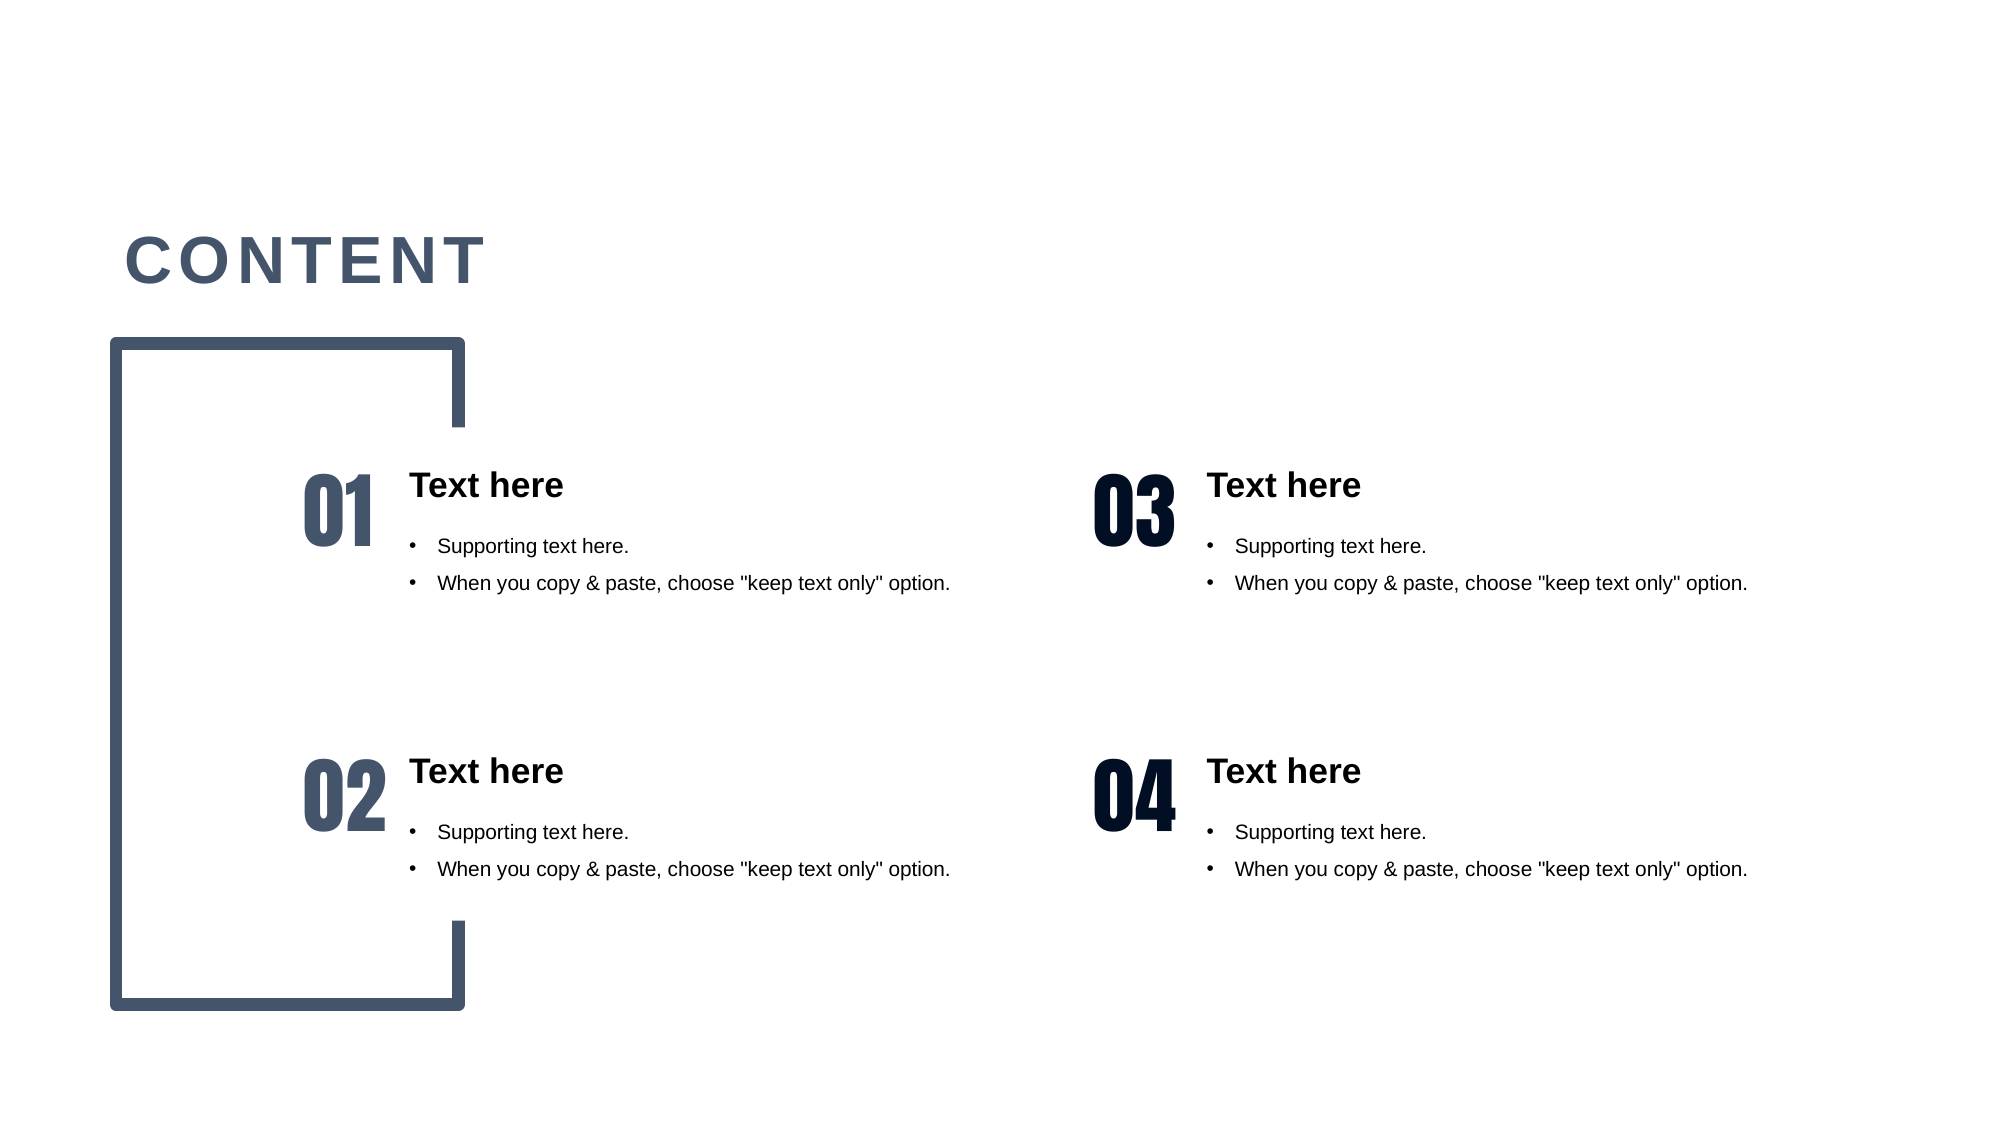

CONTENT

01
Text here
03
Text here
Supporting text here.
When you copy & paste, choose "keep text only" option.
Supporting text here.
When you copy & paste, choose "keep text only" option.
02
Text here
04
Text here
Supporting text here.
When you copy & paste, choose "keep text only" option.
Supporting text here.
When you copy & paste, choose "keep text only" option.